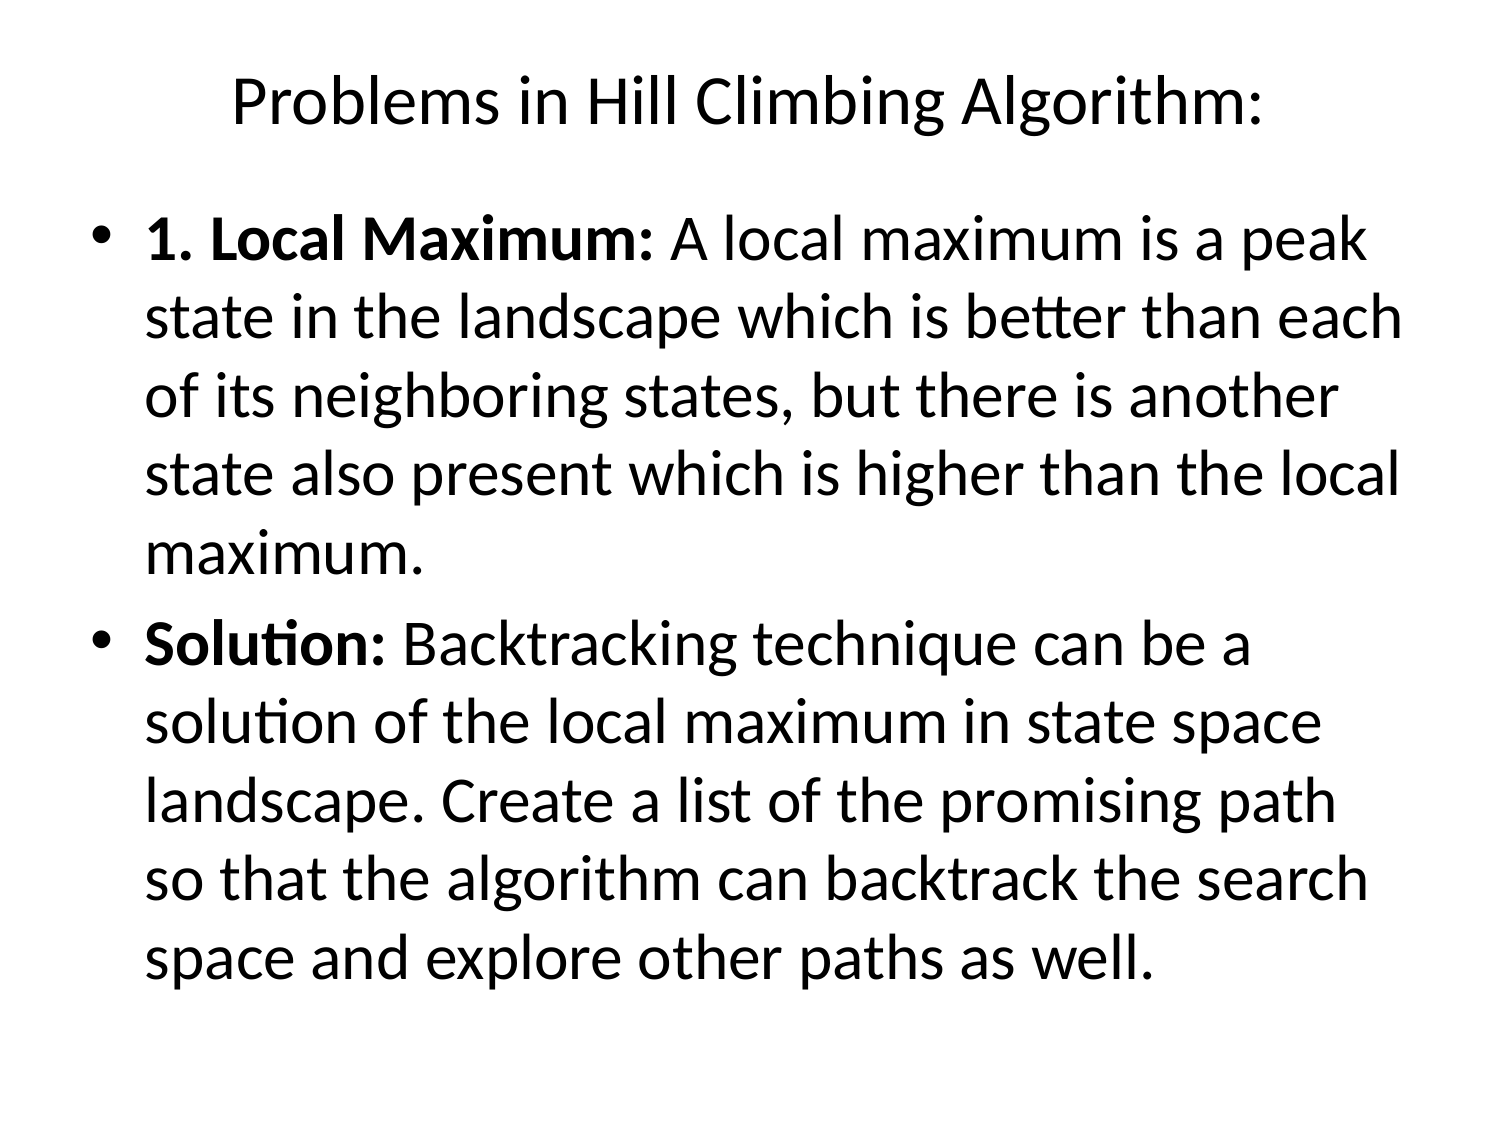

# Problems in Hill Climbing Algorithm:
1. Local Maximum: A local maximum is a peak state in the landscape which is better than each of its neighboring states, but there is another state also present which is higher than the local maximum.
Solution: Backtracking technique can be a solution of the local maximum in state space landscape. Create a list of the promising path so that the algorithm can backtrack the search space and explore other paths as well.